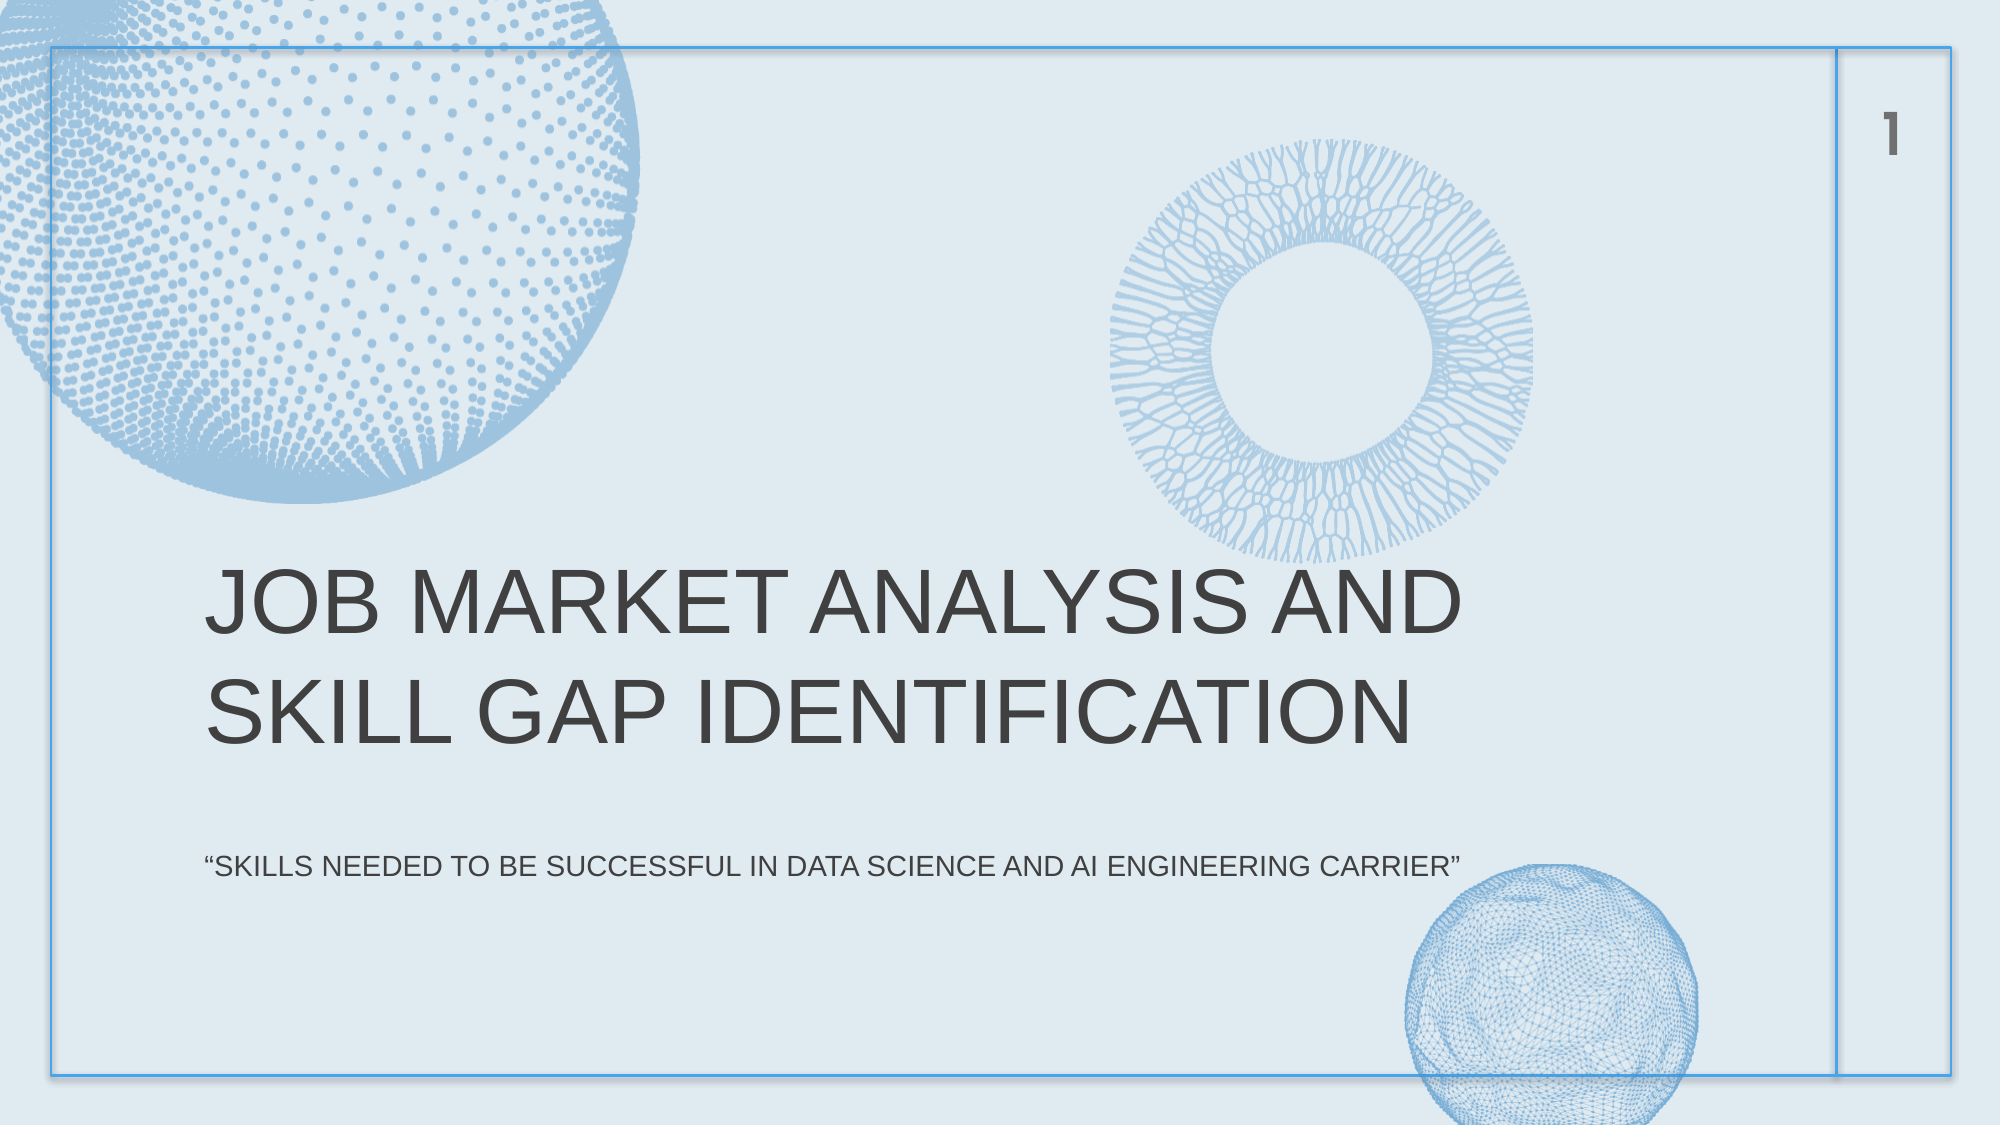

1
# Job Market Analysis and Skill Gap Identification
“Skills needed to be successful in data science and Ai engineering carrier”